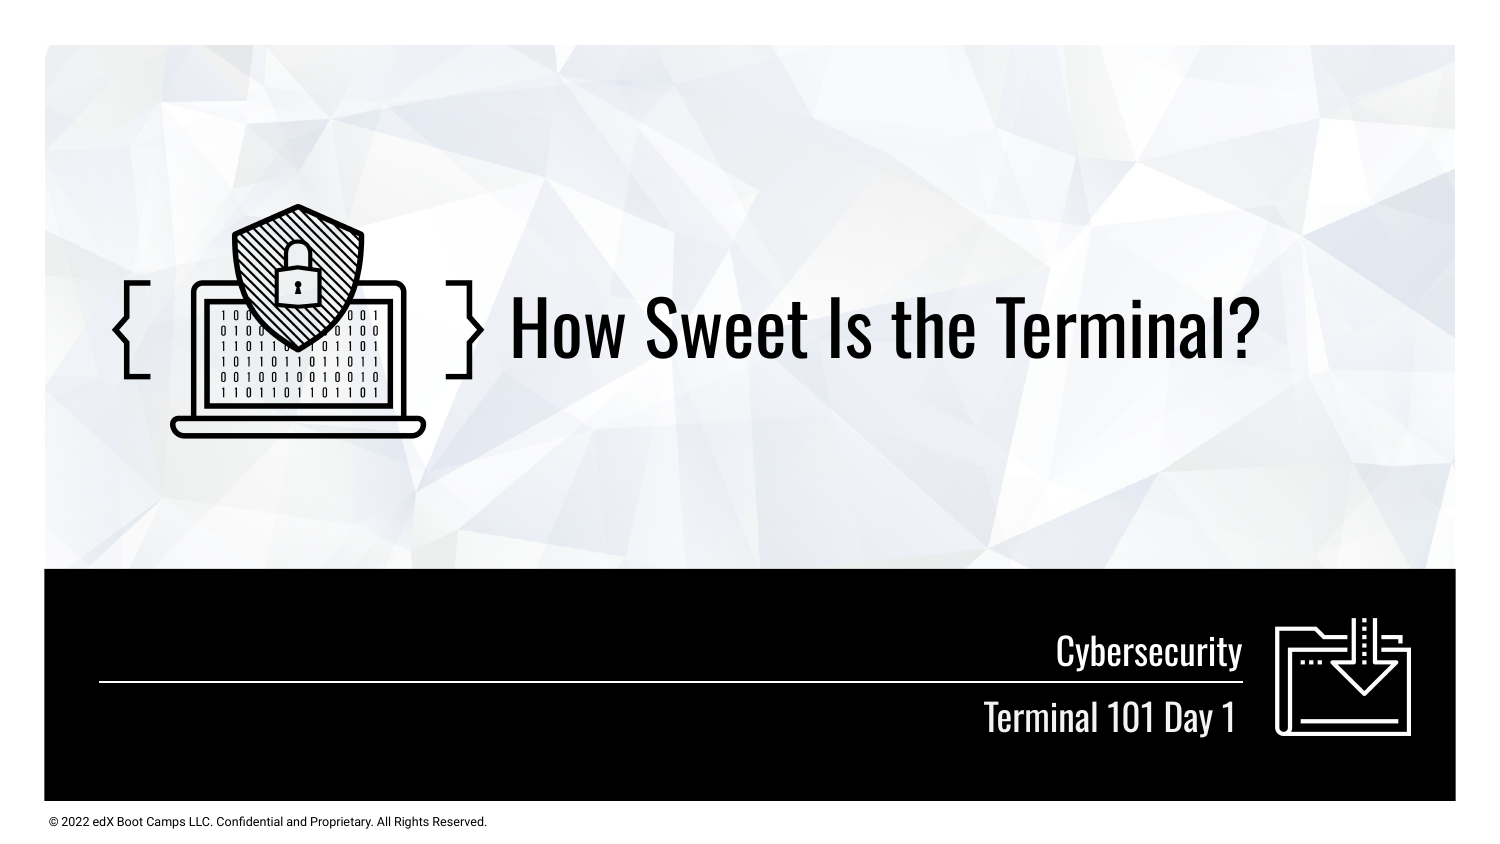

# How Sweet Is the Terminal?
Terminal 101 Day 1